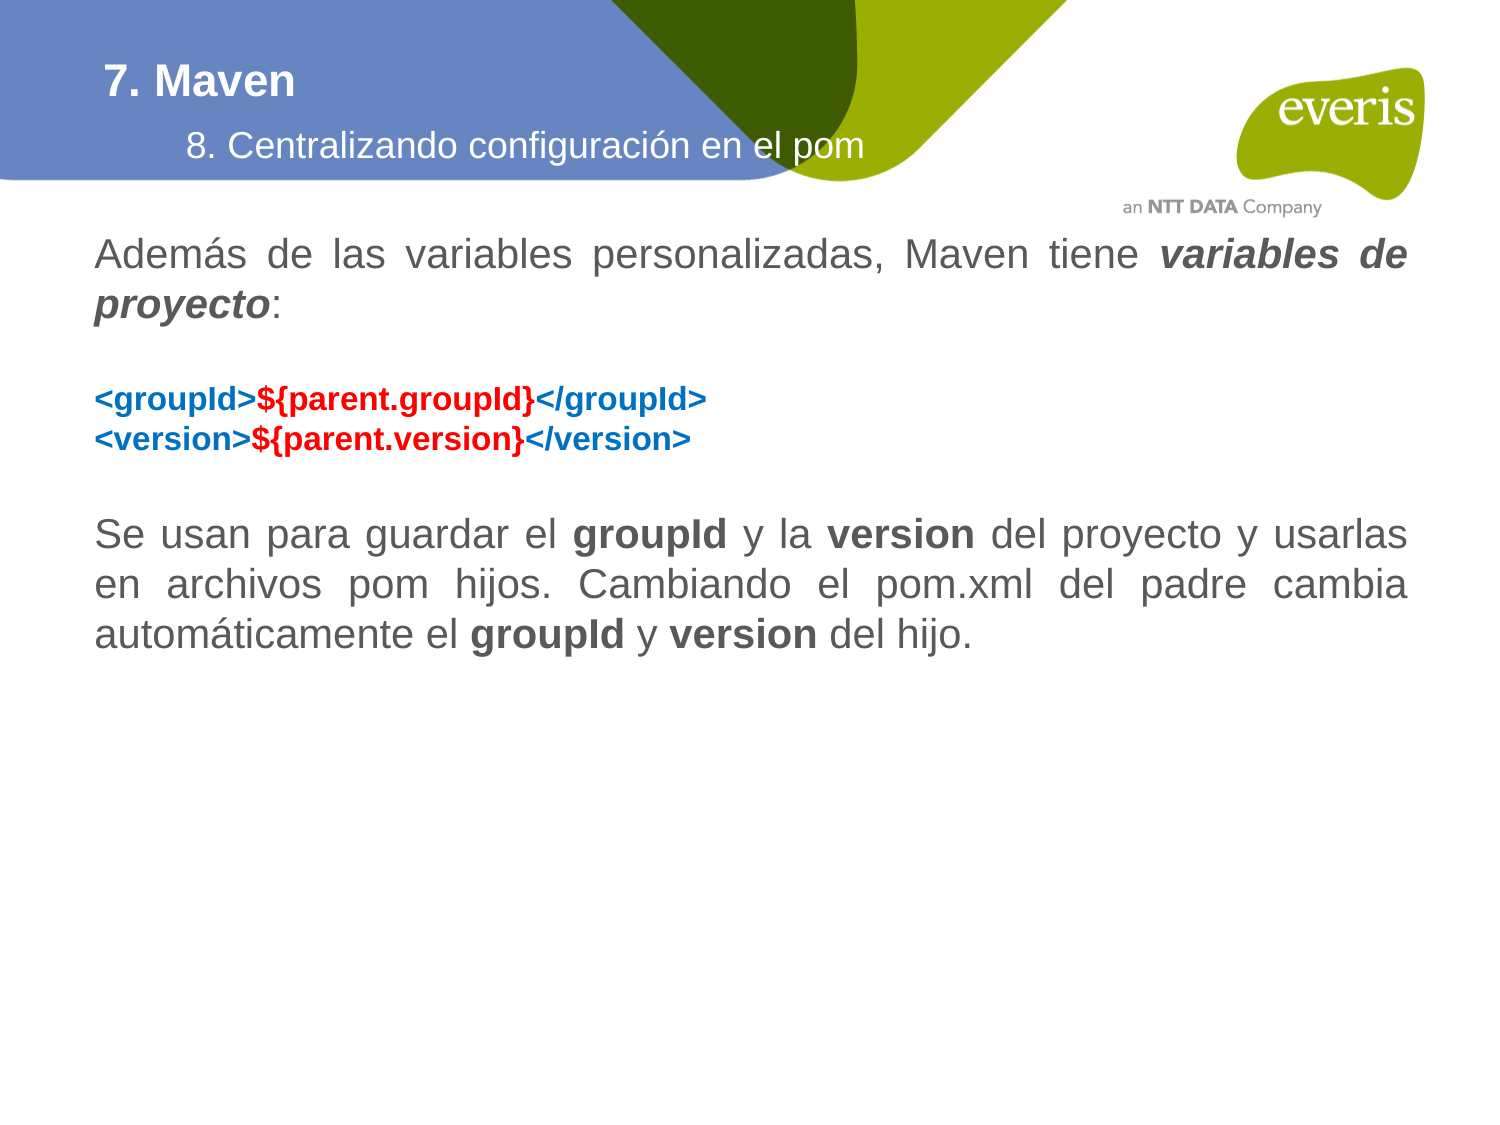

7. Maven

8. Centralizando configuración en el pom
Además de las variables personalizadas, Maven tiene variables de proyecto:

<groupId>${parent.groupId}</groupId>
<version>${parent.version}</version>

Se usan para guardar el groupId y la version del proyecto y usarlas en archivos pom hijos. Cambiando el pom.xml del padre cambia automáticamente el groupId y version del hijo.